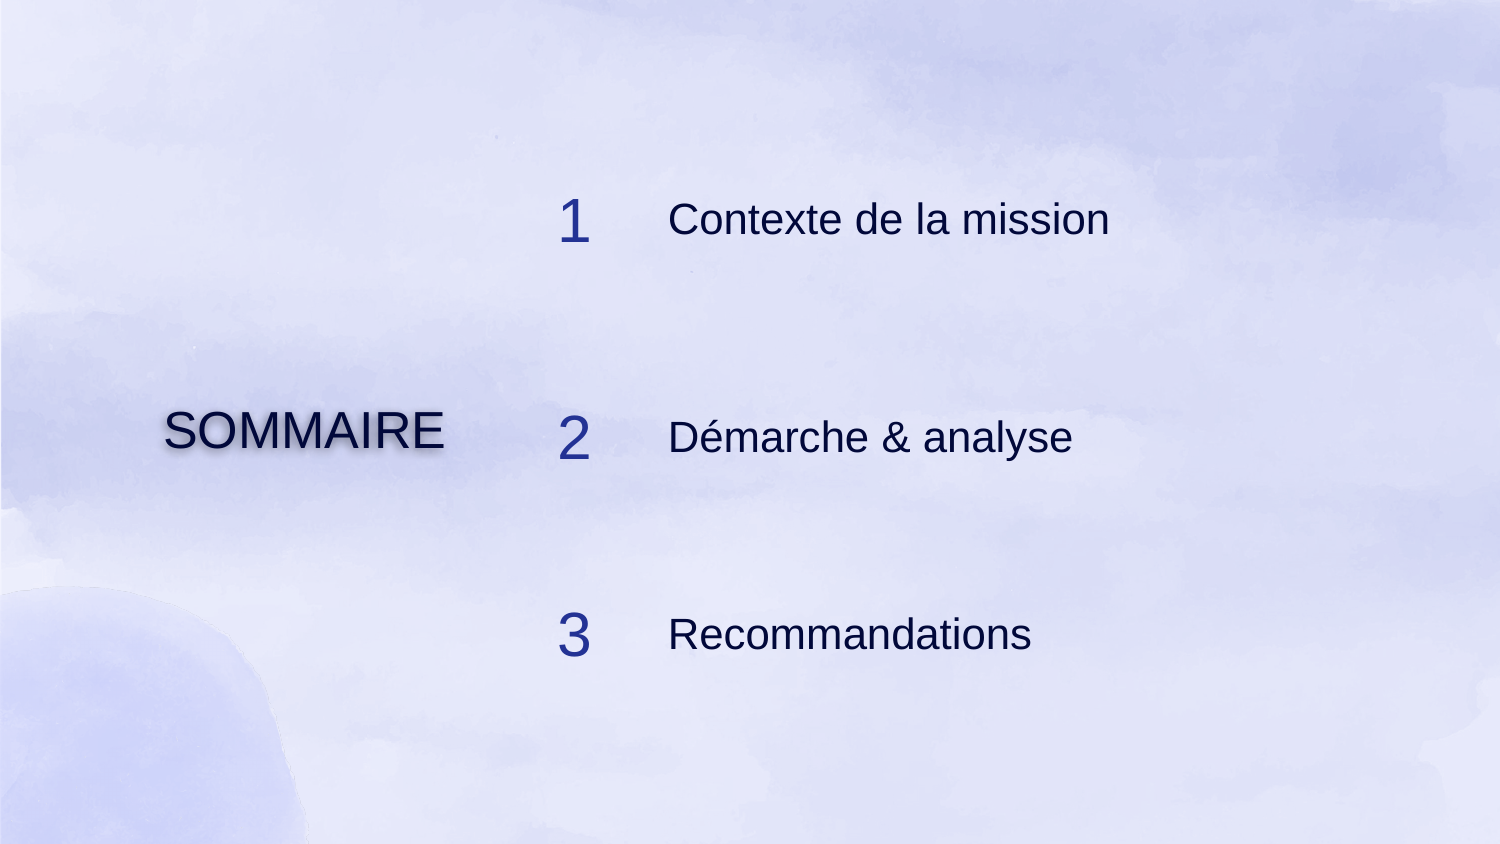

1
Contexte de la mission
# SOMMAIRE
2
Démarche & analyse
3
Recommandations